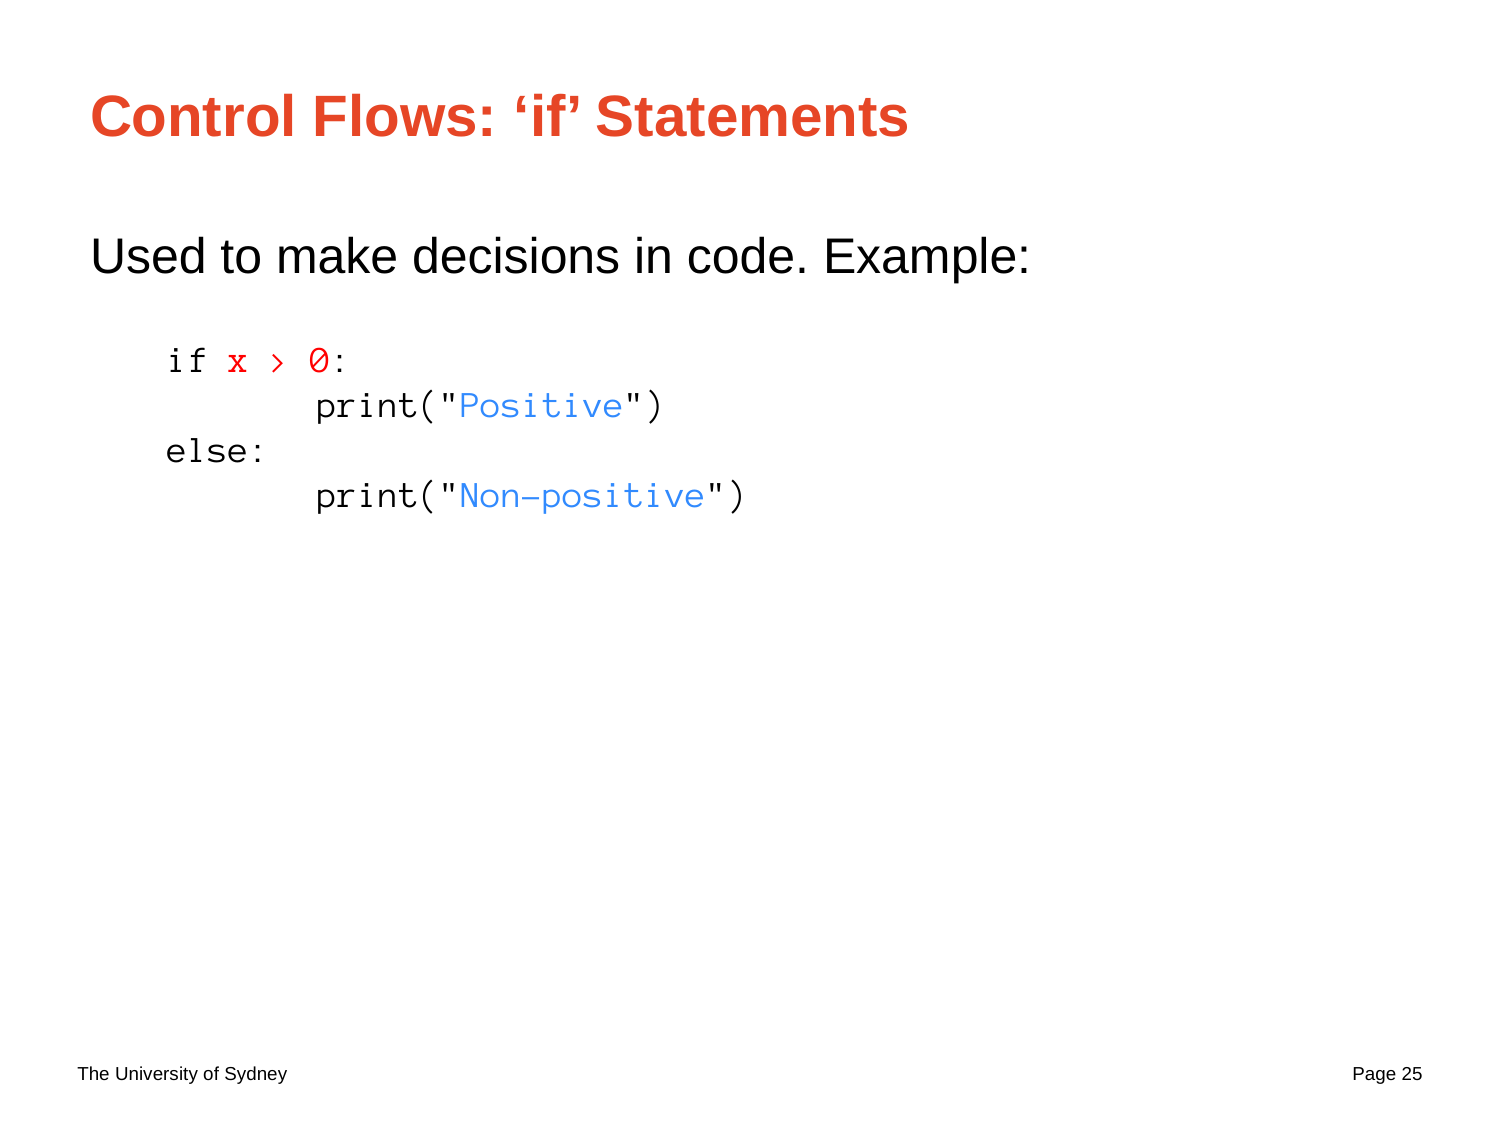

# Control Flows: ‘if’ Statements
Used to make decisions in code. Example:

if x > 0:
	print("Positive")
else:
	print("Non-positive")